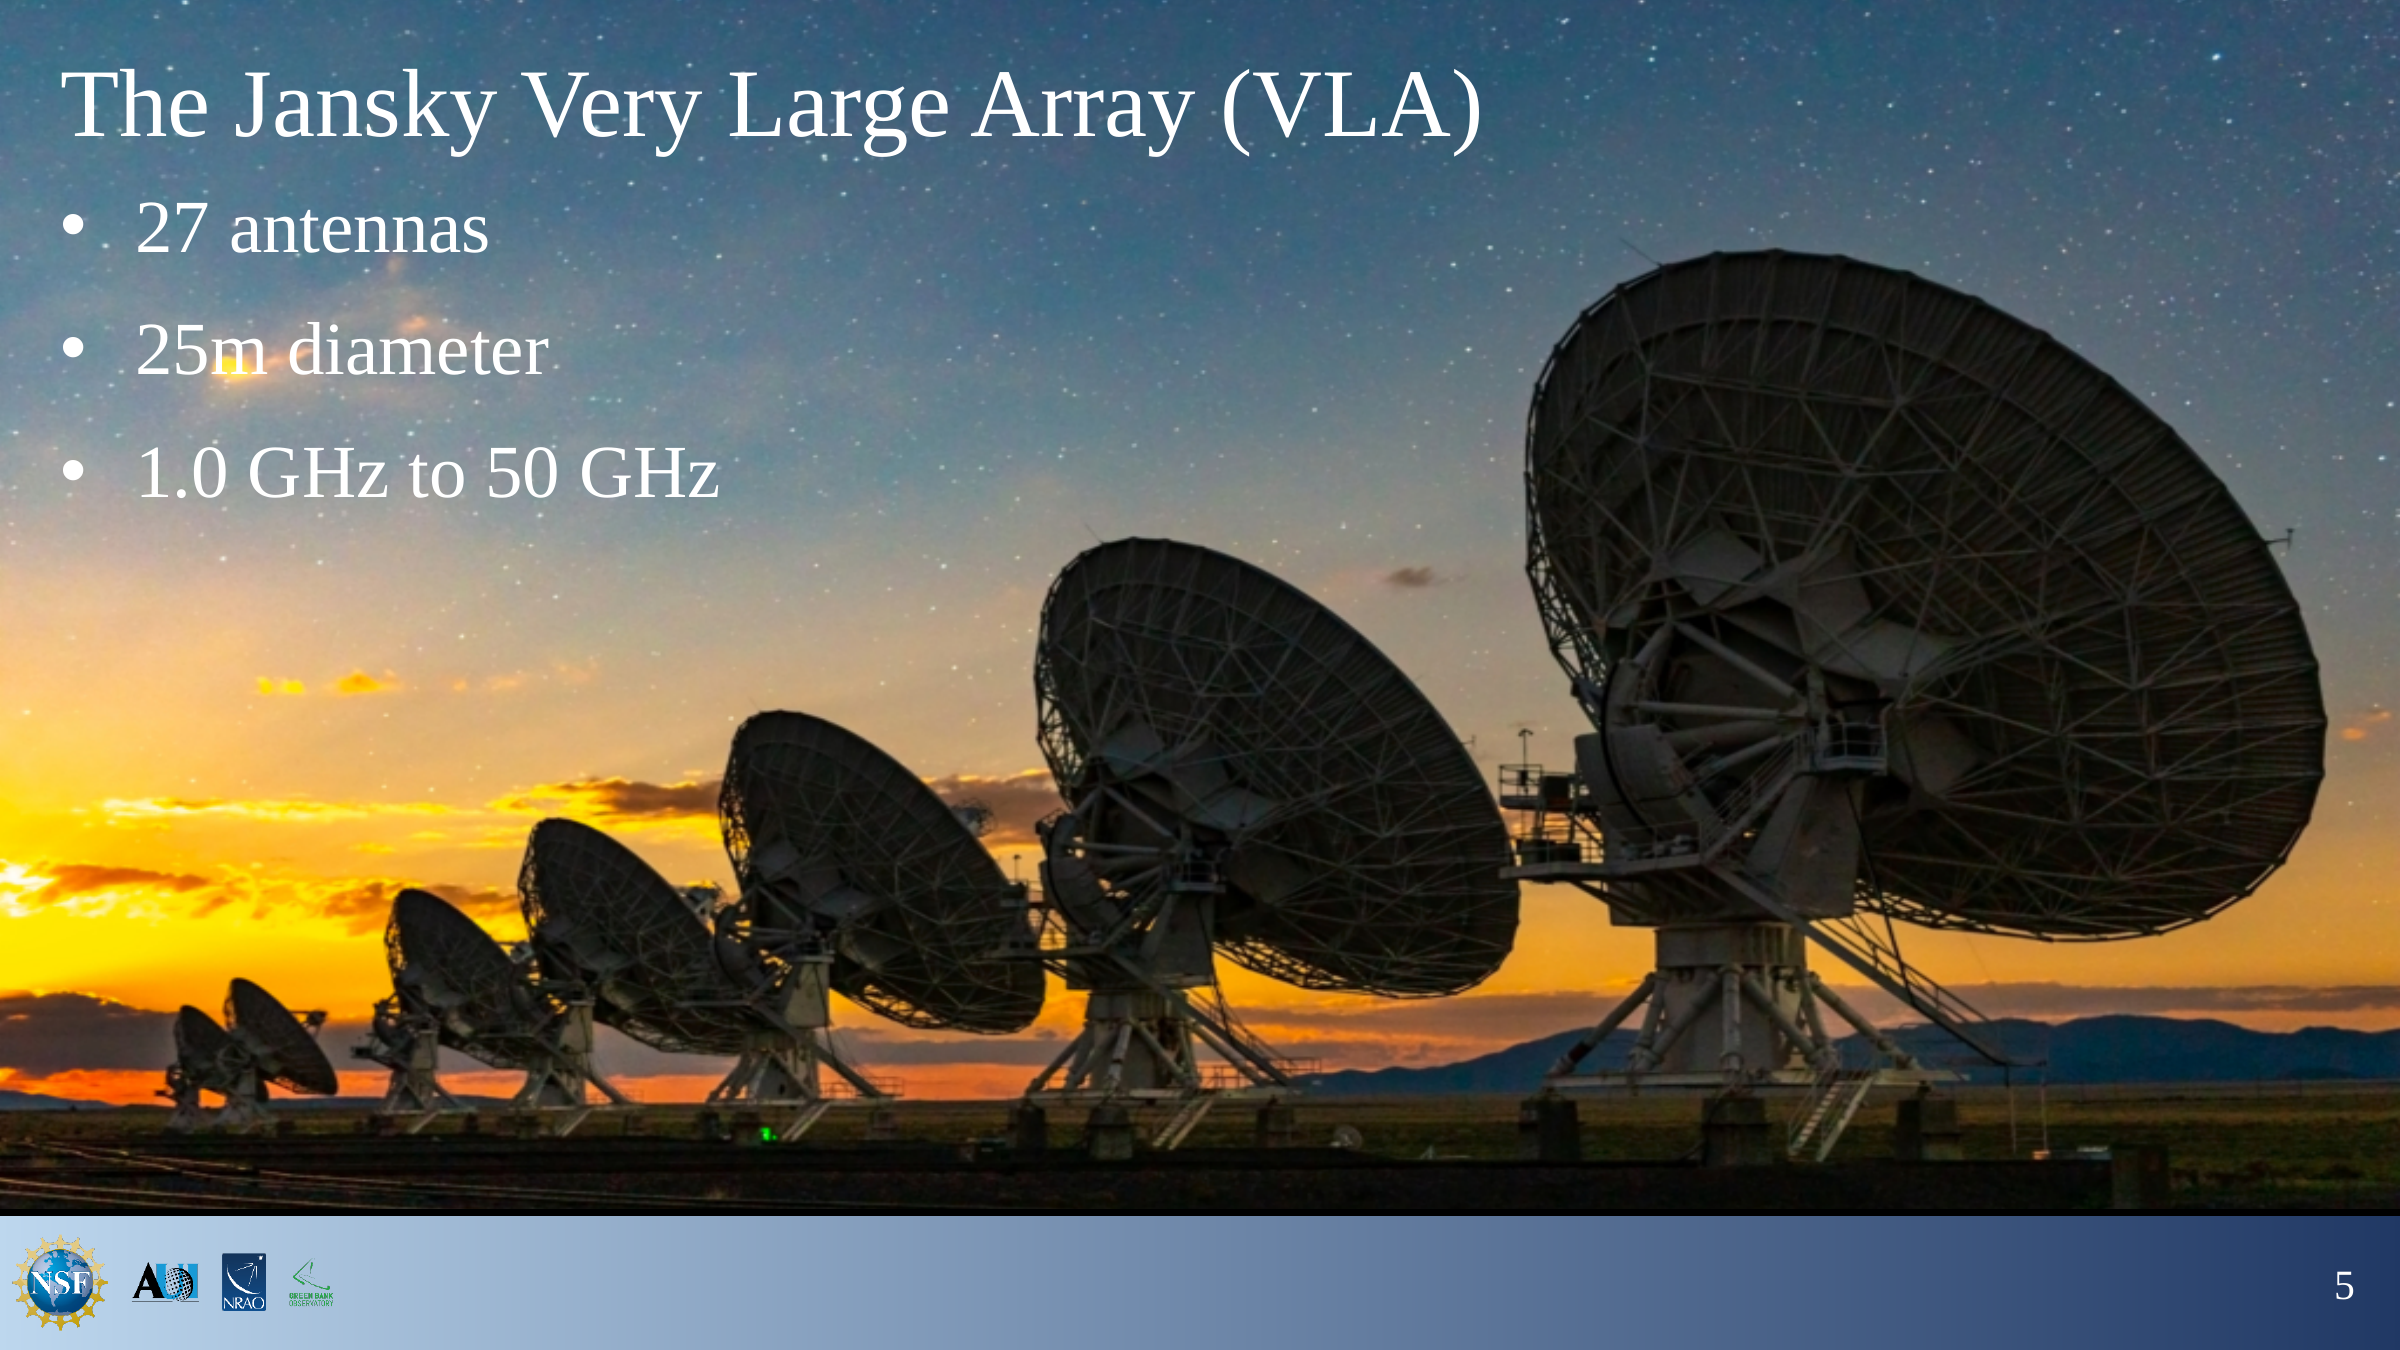

# The Jansky Very Large Array (VLA)
27 antennas
25m diameter
1.0 GHz to 50 GHz